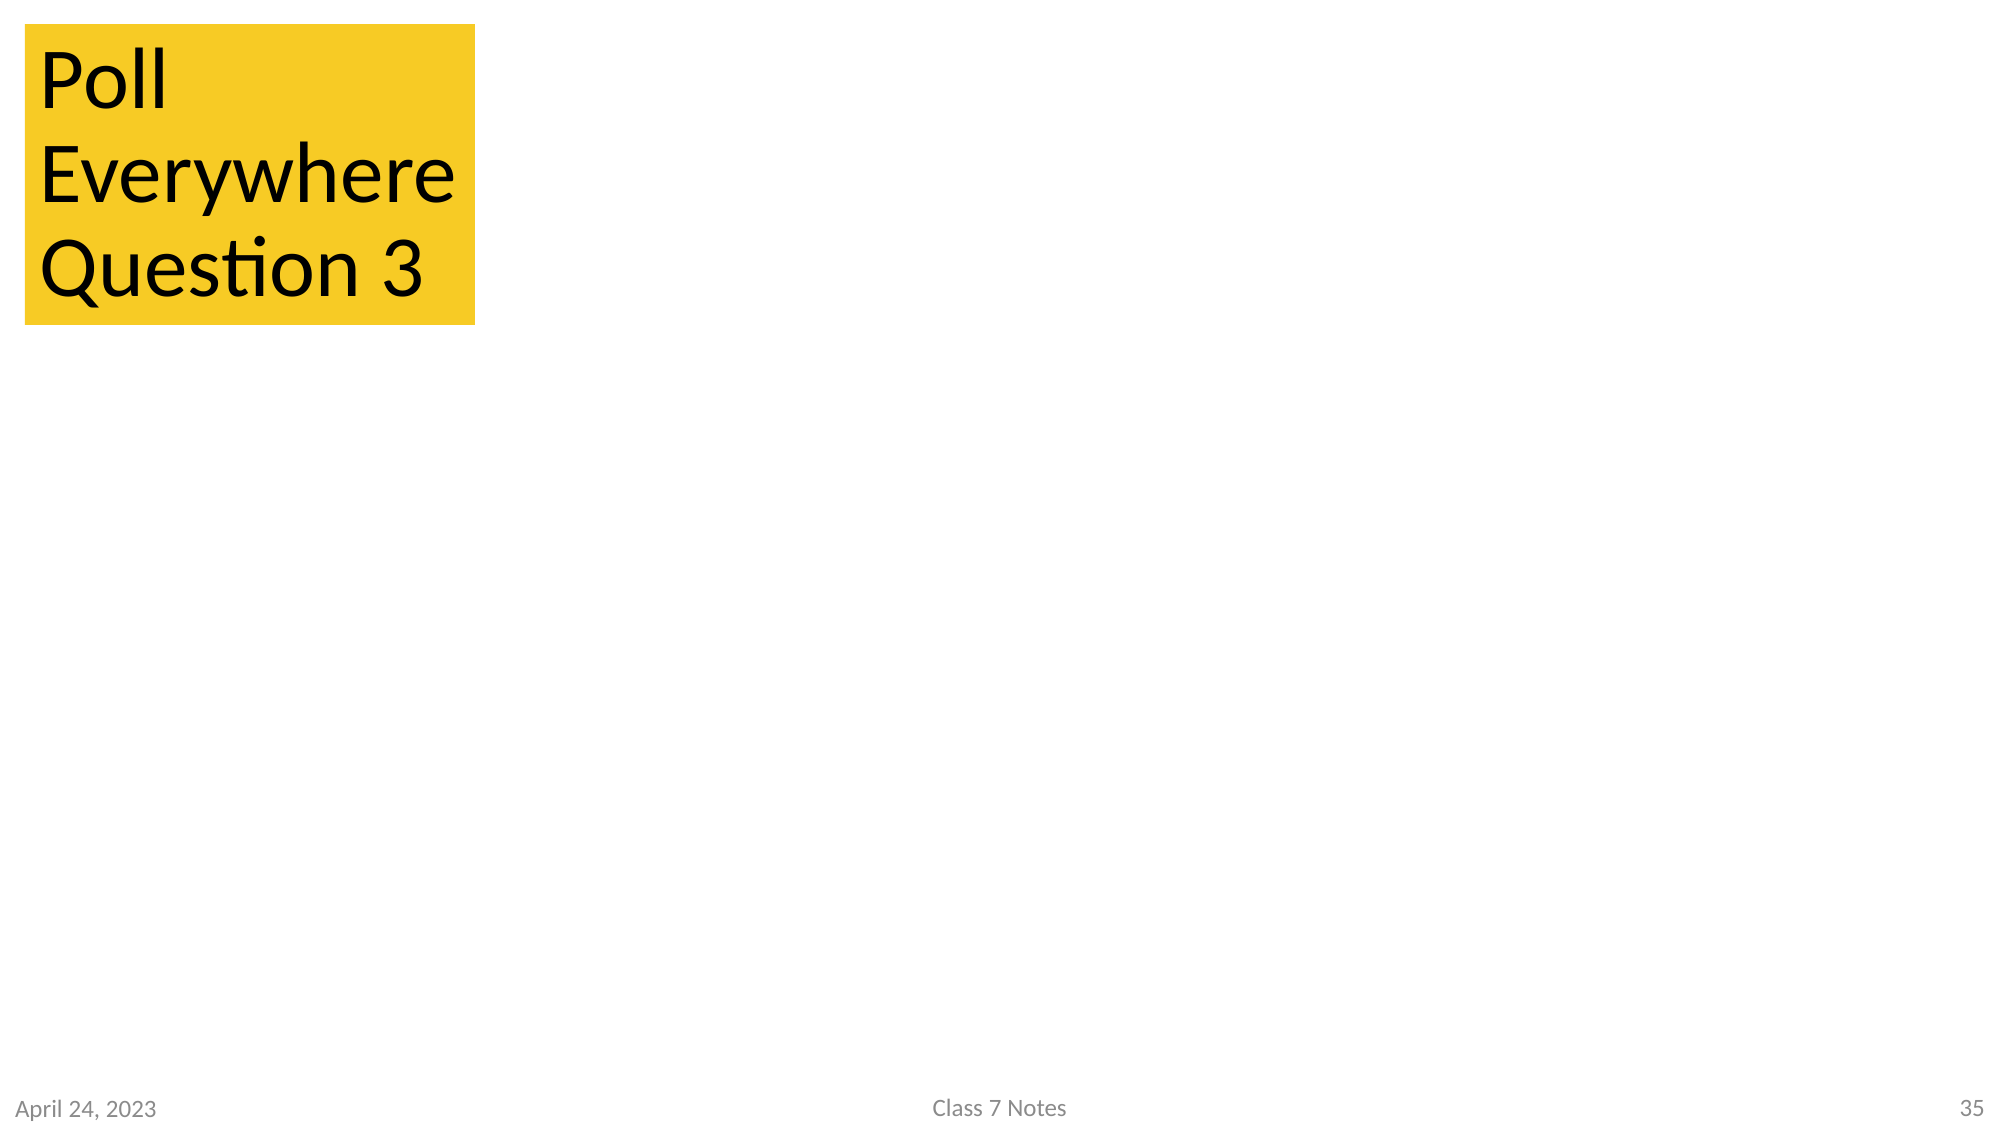

# Poll Everywhere Question 3
Class 7 Notes
35
April 24, 2023